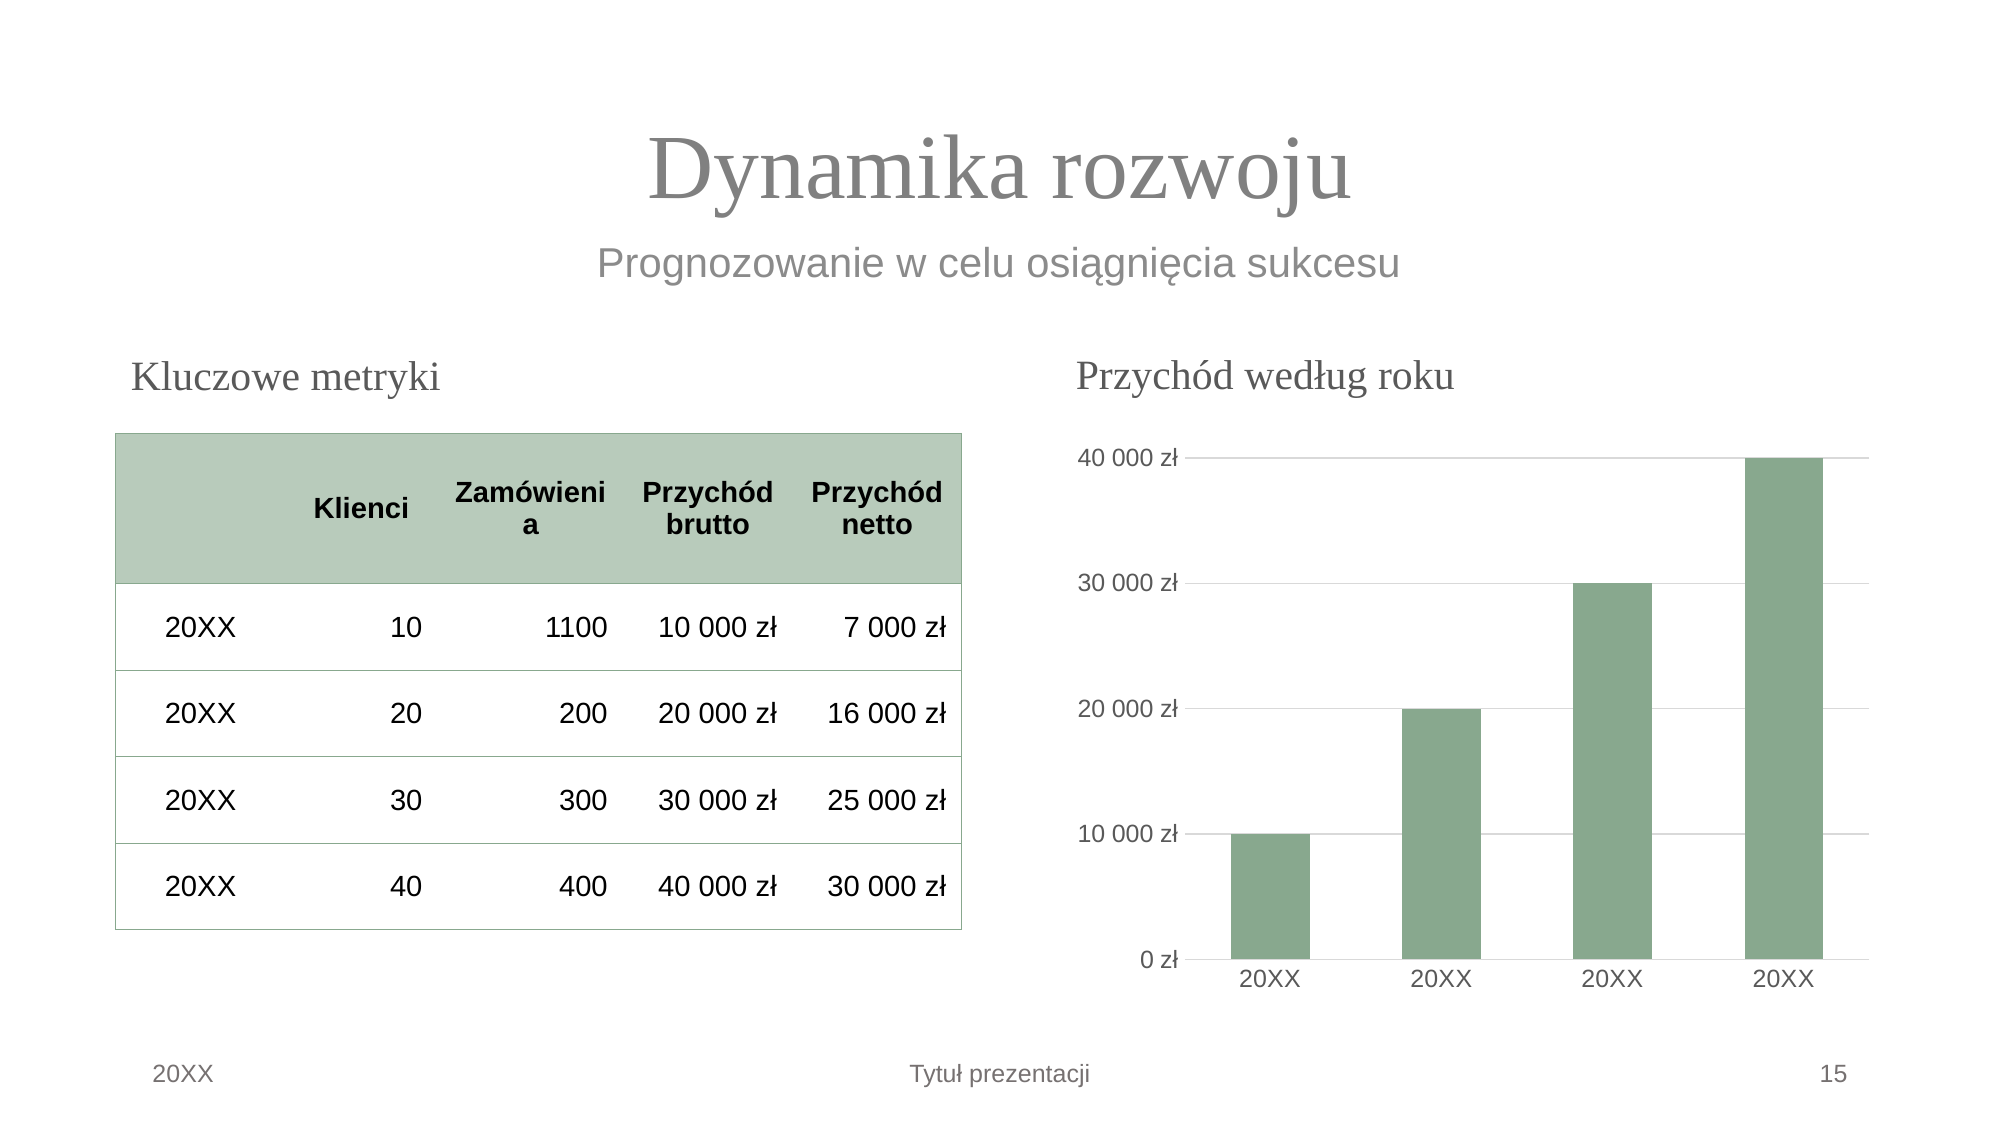

# Dynamika rozwoju
Prognozowanie w celu osiągnięcia sukcesu

Kluczowe metryki
Przychód według roku
|  | Klienci | Zamówienia | Przychód brutto | Przychód netto |
| --- | --- | --- | --- | --- |
| 20XX | 10 | 1100 | 10 000 zł | 7 000 zł |
| 20XX | 20 | 200 | 20 000 zł | 16 000 zł |
| 20XX | 30 | 300 | 30 000 zł | 25 000 zł |
| 20XX | 40 | 400 | 40 000 zł | 30 000 zł |

### Chart

| Category | Seria 1 |
|---|---|
| 20XX | 10000.0 |
| 20XX | 20000.0 |
| 20XX | 30000.0 |
| 20XX | 40000.0 |
20XX
Tytuł prezentacji
15